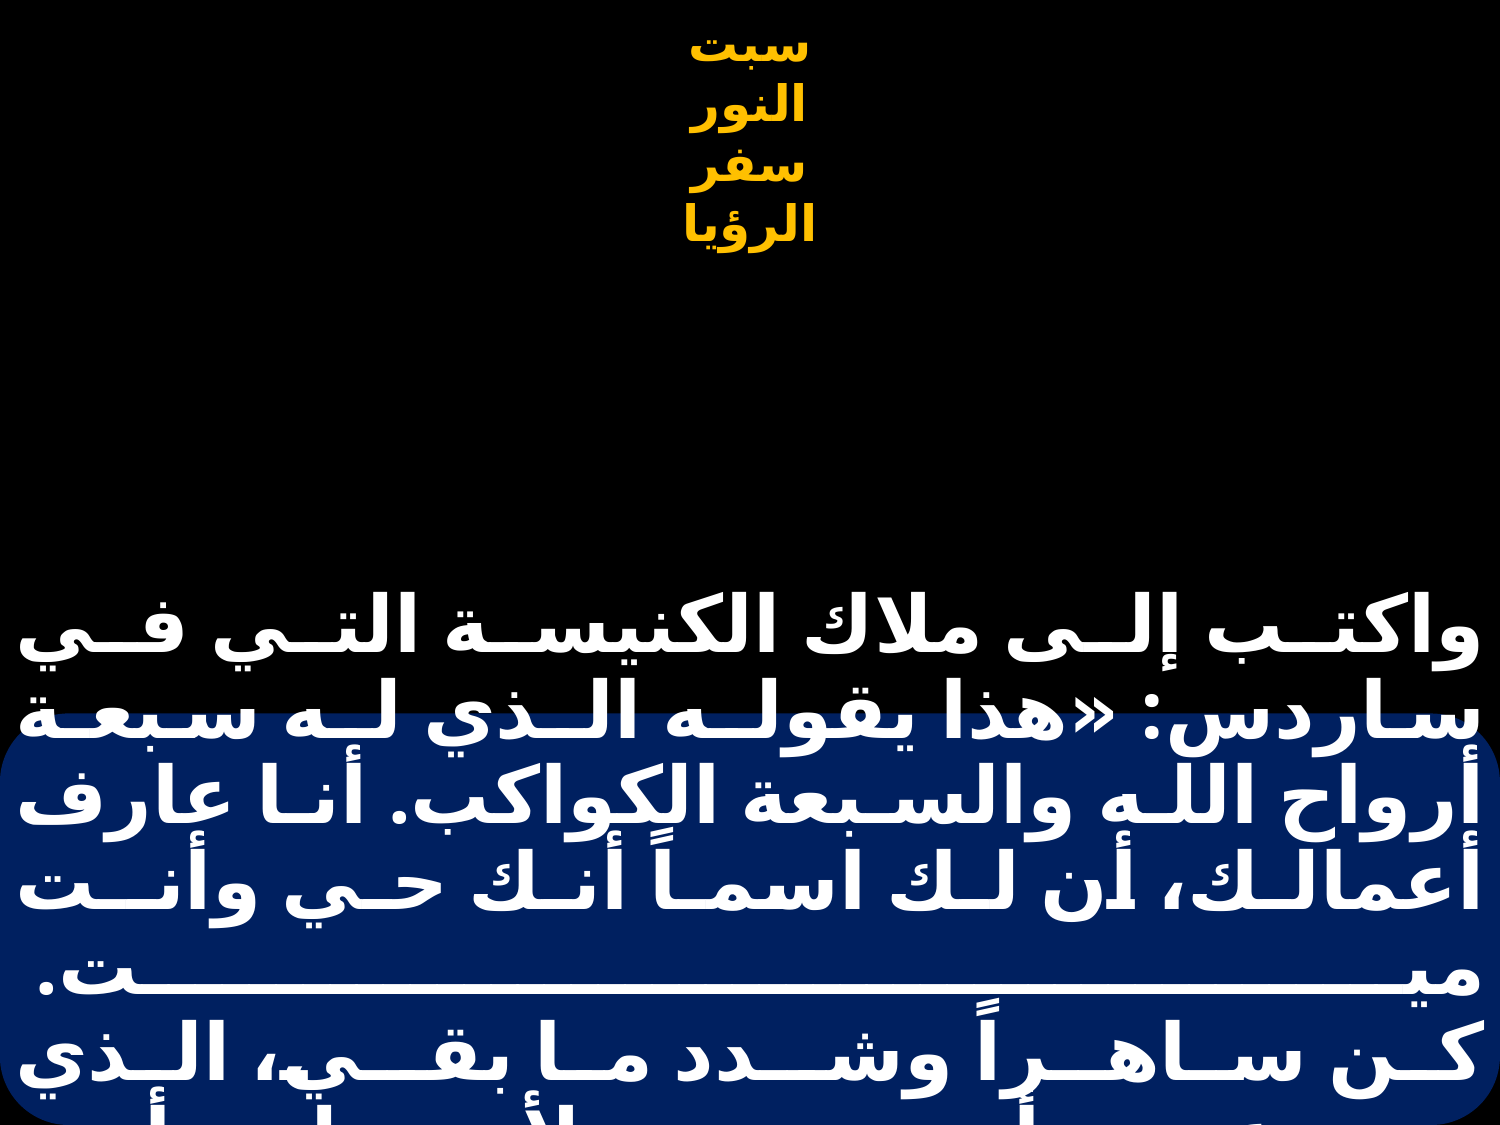

# واكتب إلى ملاك الكنيسة التي في ساردس: «هذا يقولـه الـذي لـه سبعـة أرواح الله والسبعة الكواكب. أنا عارف أعمالـك، أن لـك اسمـاً أنـك حـي وأنــت ميـت. كـن سـاهــراً وشــدد مـا بقــي، الـذي هــو عتيـد أن يمـوت، لأنـي لـم أجد أعمالك كاملةً أمام الله.